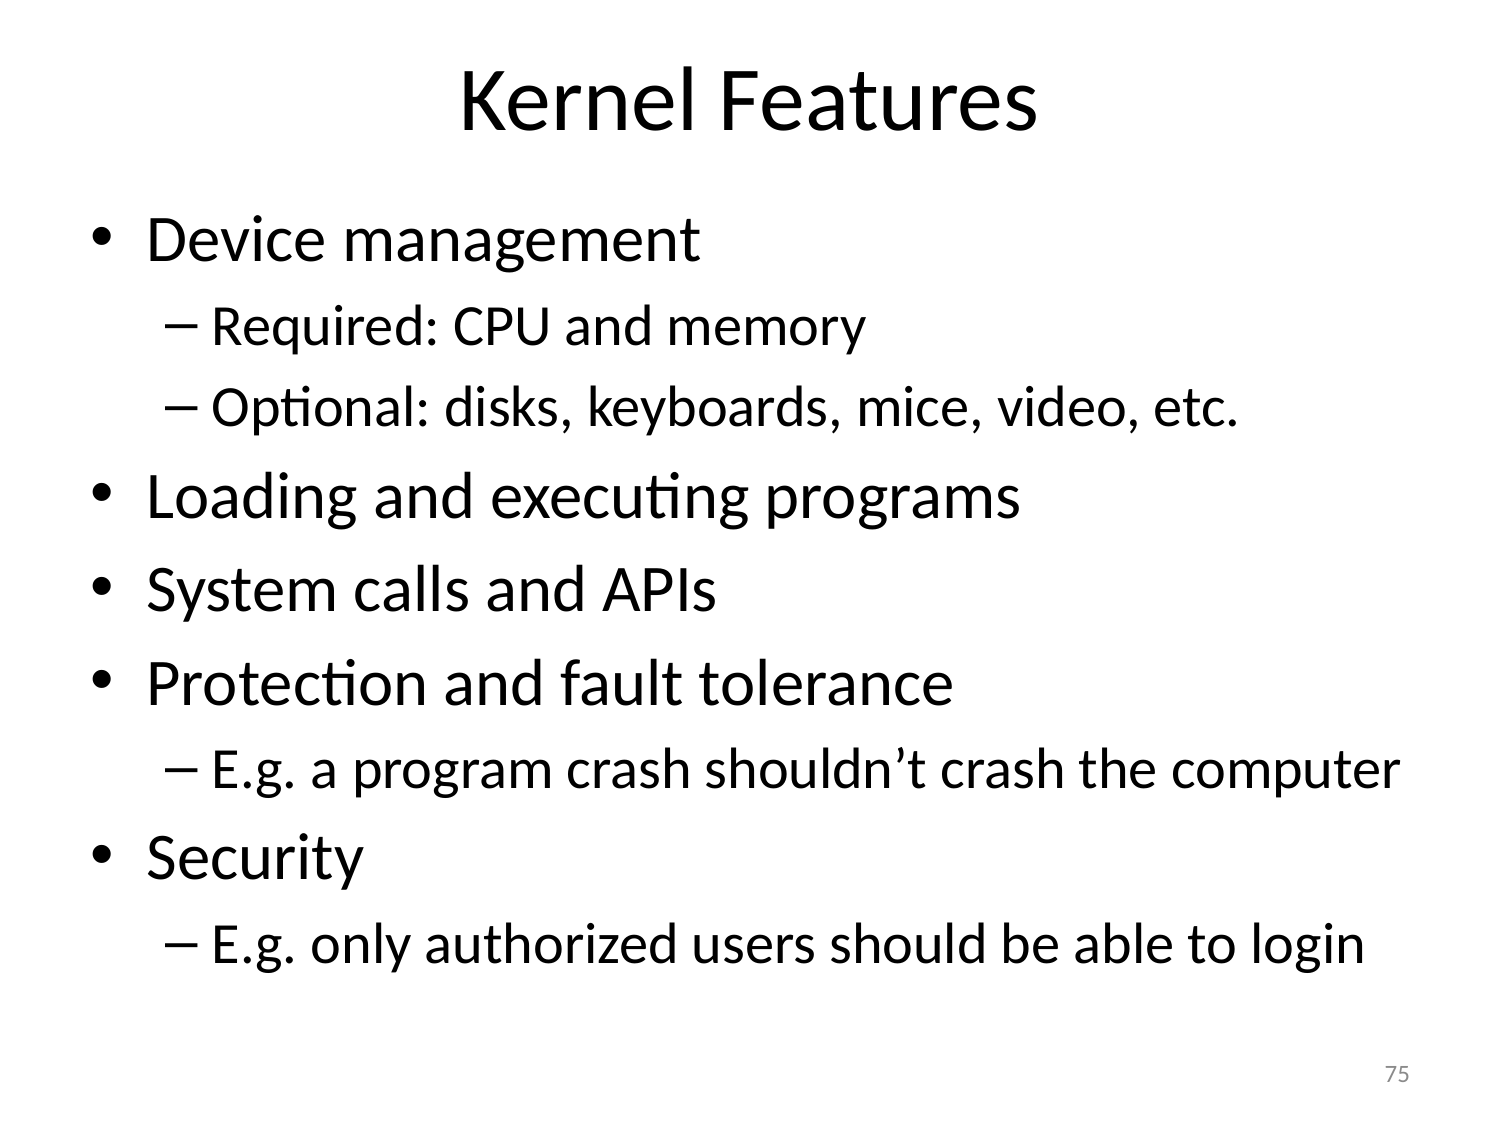

# Kernel Features
Device management
Required: CPU and memory
Optional: disks, keyboards, mice, video, etc.
Loading and executing programs
System calls and APIs
Protection and fault tolerance
E.g. a program crash shouldn’t crash the computer
Security
E.g. only authorized users should be able to login
75